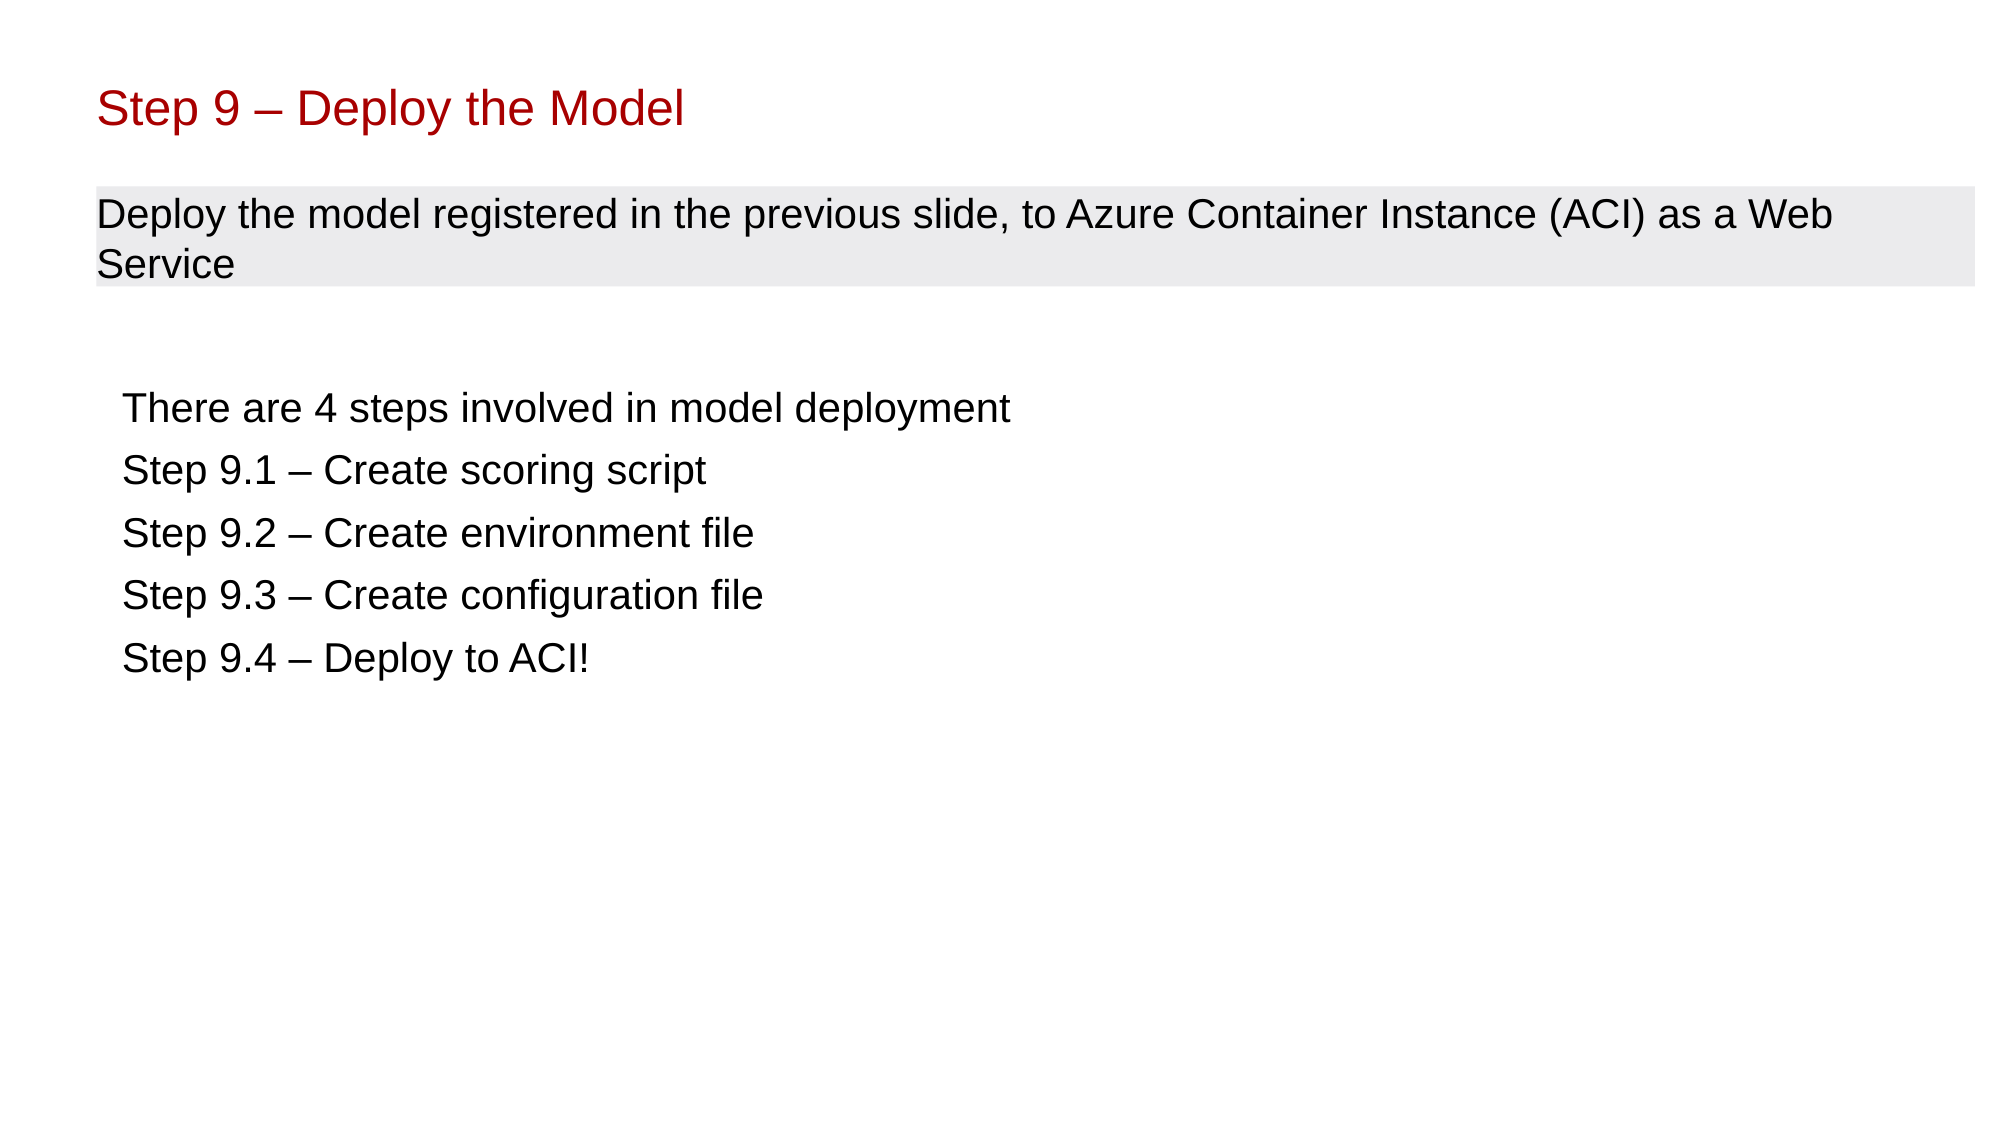

Step 9 – Deploy the Model
Deploy the model registered in the previous slide, to Azure Container Instance (ACI) as a Web Service
There are 4 steps involved in model deployment
Step 9.1 – Create scoring script
Step 9.2 – Create environment file
Step 9.3 – Create configuration file
Step 9.4 – Deploy to ACI!